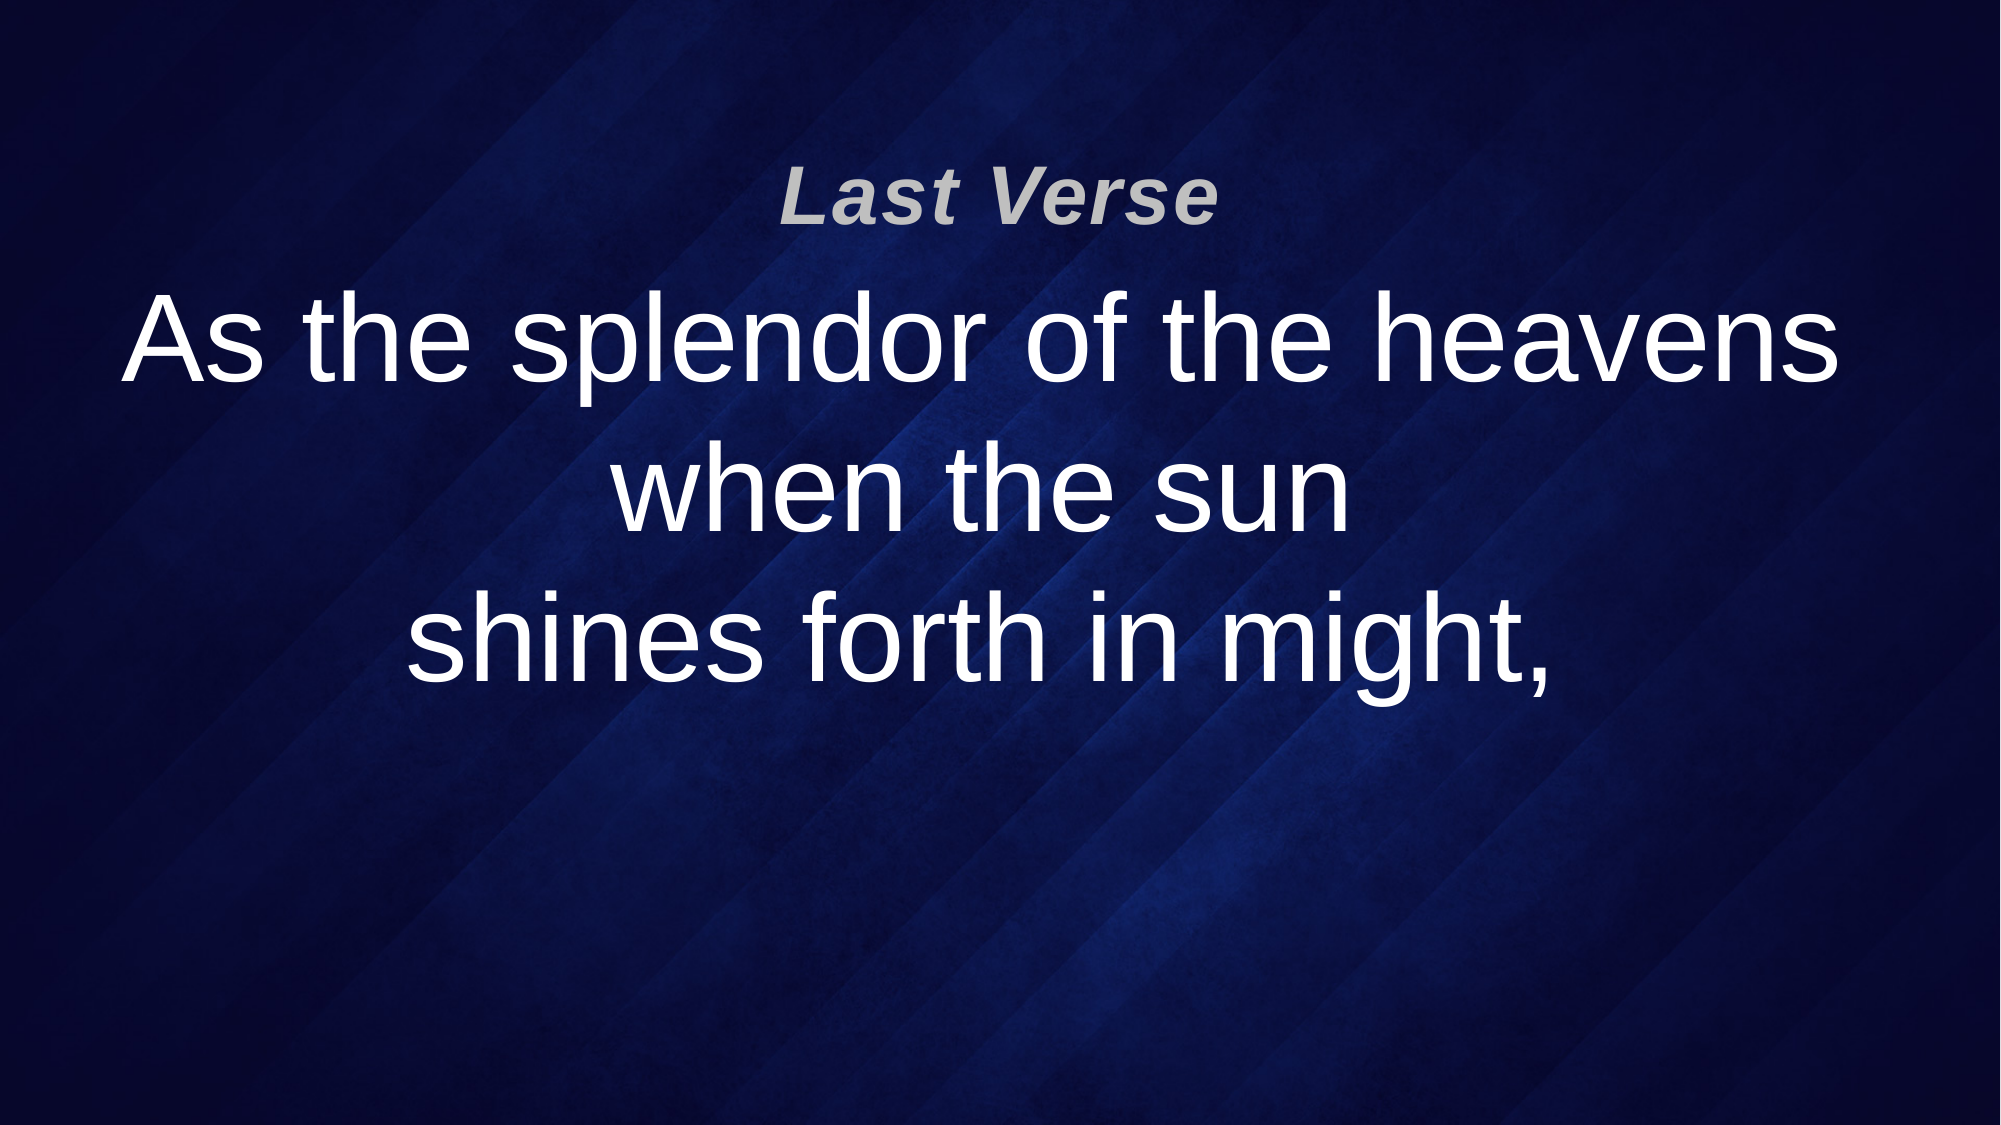

Last Verse
# As the splendor of the heavens when the sun shines forth in might,